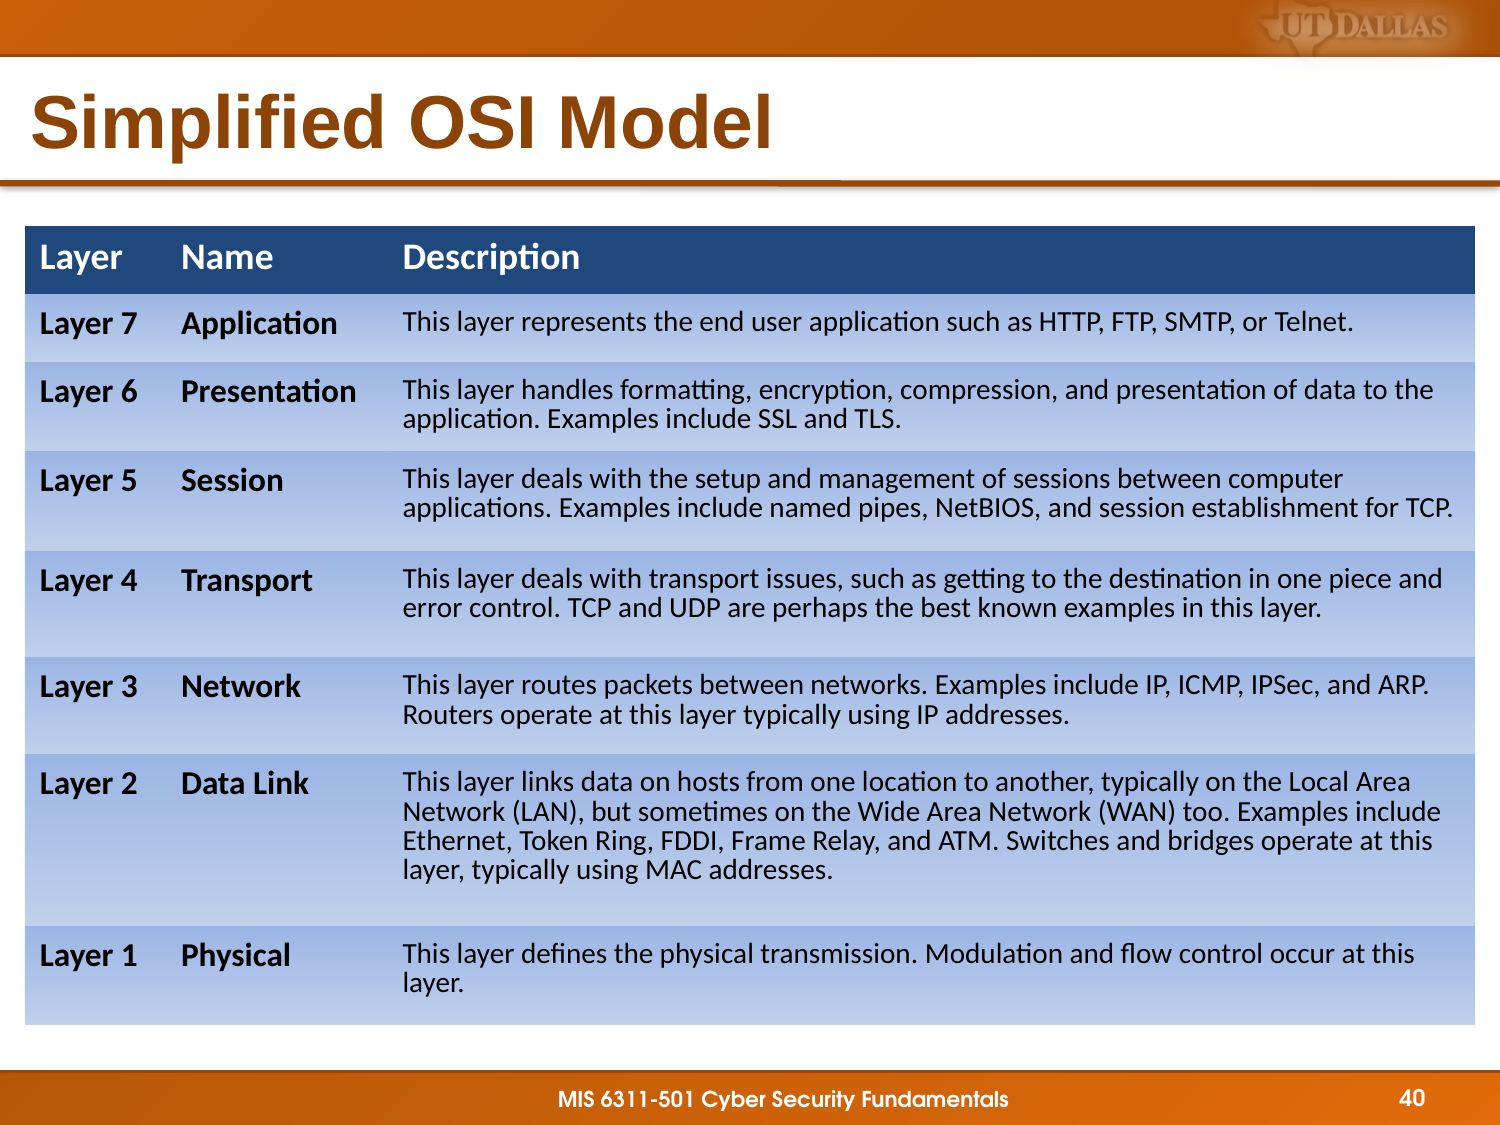

# Simplified OSI Model
| Layer | Name | Description |
| --- | --- | --- |
| Layer 7 | Application | This layer represents the end user application such as HTTP, FTP, SMTP, or Telnet. |
| Layer 6 | Presentation | This layer handles formatting, encryption, compression, and presentation of data to the application. Examples include SSL and TLS. |
| Layer 5 | Session | This layer deals with the setup and management of sessions between computer applications. Examples include named pipes, NetBIOS, and session establishment for TCP. |
| Layer 4 | Transport | This layer deals with transport issues, such as getting to the destination in one piece and error control. TCP and UDP are perhaps the best known examples in this layer. |
| Layer 3 | Network | This layer routes packets between networks. Examples include IP, ICMP, IPSec, and ARP. Routers operate at this layer typically using IP addresses. |
| Layer 2 | Data Link | This layer links data on hosts from one location to another, typically on the Local Area Network (LAN), but sometimes on the Wide Area Network (WAN) too. Examples include Ethernet, Token Ring, FDDI, Frame Relay, and ATM. Switches and bridges operate at this layer, typically using MAC addresses. |
| Layer 1 | Physical | This layer defines the physical transmission. Modulation and flow control occur at this layer. |
40